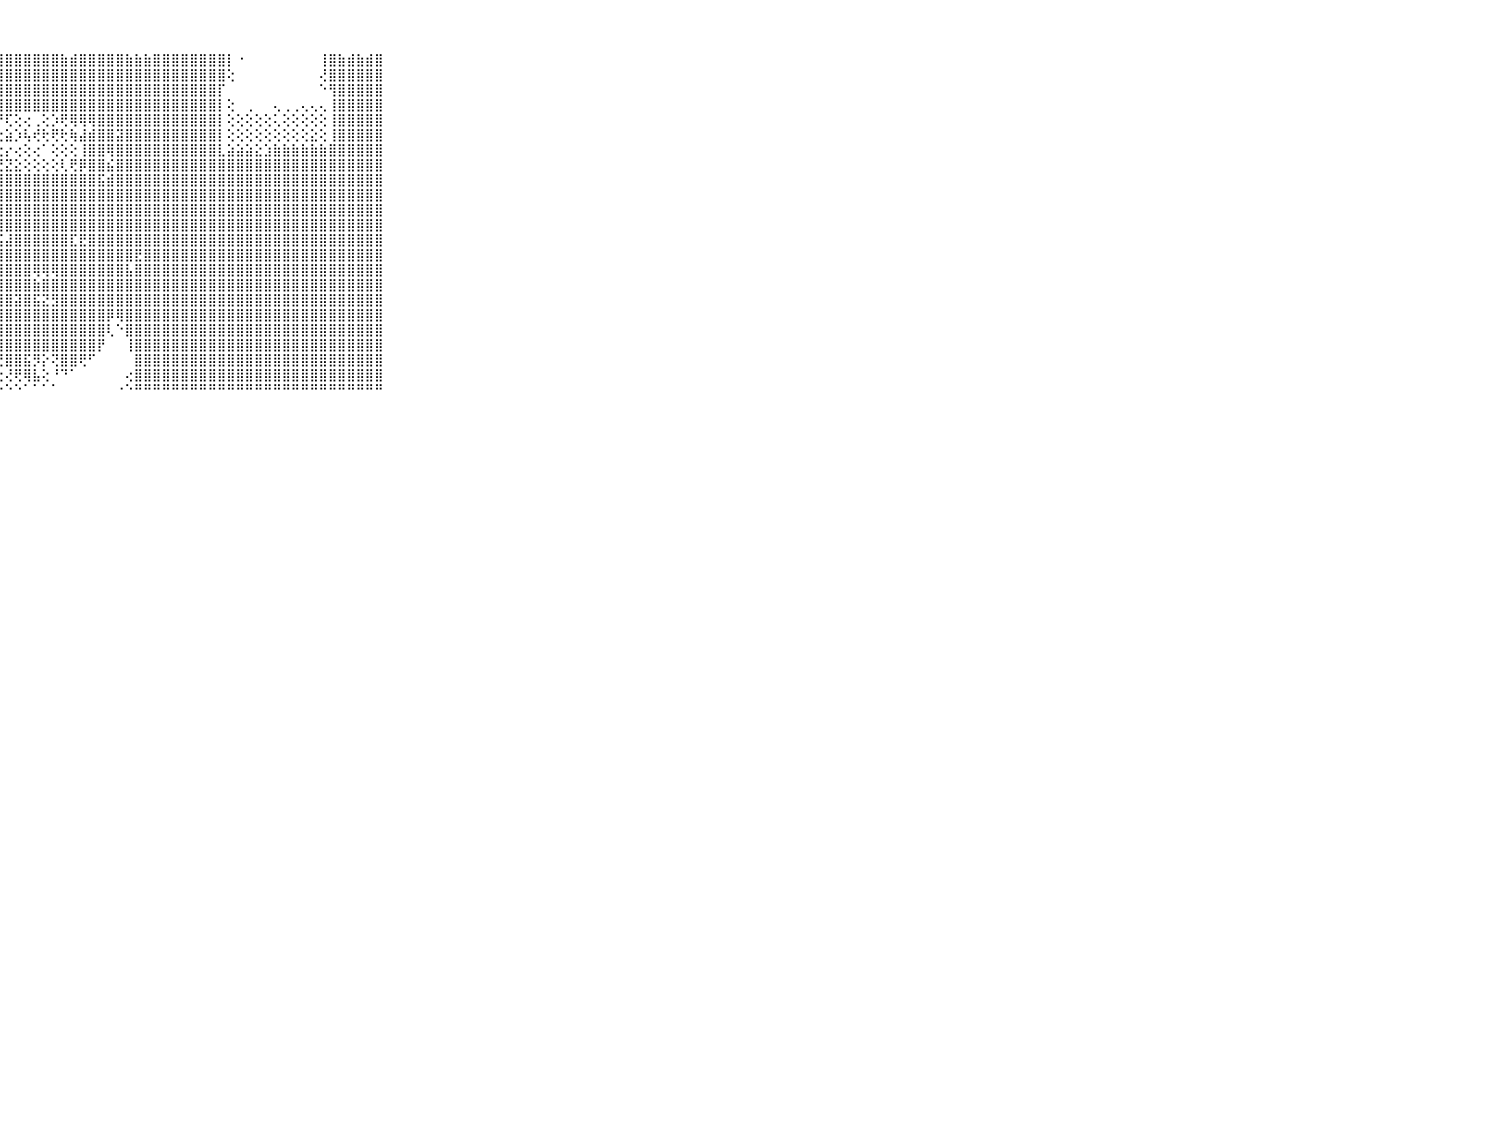

⠀⠀⠀⠀⠀⠀⠀⠀⠀⠀⠀⢱⣵⣷⣷⣷⣷⣷⣿⣿⣿⣿⣿⣿⣷⣿⣿⣿⣿⣿⣿⣿⣿⣿⣷⣾⣿⣿⣿⣿⣿⣷⣷⣷⣿⣿⣿⣿⣿⣿⣿⣿⡇⠐⠀⠀⠀⠀⠀⠀⠀⠀⢸⣿⣷⣾⣷⣾⣿⠀⠀⠀⠀⠀⠀⠀⠀⠀⠀⠀⠀
⠀⠀⠀⠀⠀⠀⠀⠀⠀⠀⠀⢿⣿⣿⣿⣿⣿⣿⣿⣿⣿⣿⣿⣿⣿⣿⣿⣿⣿⣿⣿⣿⣿⣿⣿⣿⣿⣿⣿⣿⣿⣿⣿⣿⣿⣿⣿⣿⣿⣿⣿⣿⢕⠀⠀⠀⠀⠀⠀⠀⠀⠀⢜⣿⣿⣿⣿⣿⣿⠀⠀⠀⠀⠀⠀⠀⠀⠀⠀⠀⠀
⠀⠀⠀⠀⠀⠀⠀⠀⠀⠀⠀⣕⣸⣿⣿⣿⣿⣿⣿⣿⣿⣿⣿⣿⣿⣿⣿⣿⣿⣿⣿⣿⣿⣿⣿⣿⣿⣿⣿⣿⣿⣿⣿⣿⣿⣿⣿⣿⣿⣿⣿⡏⠀⠀⠀⠀⠀⠀⠀⠀⠀⠀⠑⢻⣿⣿⣿⣿⣿⠀⠀⠀⠀⠀⠀⠀⠀⠀⠀⠀⠀
⠀⠀⠀⠀⠀⠀⠀⠀⠀⠀⠀⣿⣿⣿⣿⣿⣿⣿⣿⣿⣿⣿⣿⣿⣿⣿⣿⣿⣿⣿⣿⣿⣿⣿⣿⣿⣿⣿⣿⣿⣿⣿⣿⣿⣿⣿⣿⣿⣿⣿⣿⡇⢕⠀⢀⠀⠀⢄⢀⢀⢄⢄⢄⢸⣿⣿⣿⣿⣿⠀⠀⠀⠀⠀⠀⠀⠀⠀⠀⠀⠀
⠀⠀⠀⠀⠀⠀⠀⠀⠀⠀⠀⣿⣿⣿⣿⣿⣿⣿⣿⣿⣿⣿⣿⣿⣿⡿⢟⠟⢏⢕⢔⢀⢕⡱⢟⢿⢿⢿⣿⣿⣿⣿⣿⣿⣿⣿⣿⣿⣿⣿⣿⡇⢕⢕⢕⢕⢕⢅⢕⢕⢕⢕⢕⢸⣿⣿⣿⣿⣿⠀⠀⠀⠀⠀⠀⠀⠀⠀⠀⠀⠀
⠀⠀⠀⠀⠀⠀⠀⠀⠀⠀⠀⣿⣿⣿⣿⣿⣿⣿⣿⣿⣿⣿⣿⣿⡿⢕⢔⢕⣵⡱⢧⢞⢗⢟⢗⢷⣼⣾⣿⣿⣽⣿⣿⣿⣿⣿⣿⣿⣿⣿⣿⡇⢕⢕⢕⢕⢕⢕⢕⢕⢕⣕⢕⢸⣿⣿⣿⣿⣿⠀⠀⠀⠀⠀⠀⠀⠀⠀⠀⠀⠀
⠀⠀⠀⠀⠀⠀⠀⠀⠀⠀⠀⣿⣿⣿⣿⣿⣿⣿⣿⣿⣿⣿⣿⡿⢕⣰⣕⣑⡔⢔⢕⢔⠁⢕⢕⢕⢸⣿⣿⢿⣿⣿⣿⣿⣿⣿⣿⣿⣿⣿⣿⣇⣵⣵⣵⣕⣱⣷⣷⣷⣷⣷⣷⣿⣿⣿⣿⣿⣿⠀⠀⠀⠀⠀⠀⠀⠀⠀⠀⠀⠀
⠀⠀⠀⠀⠀⠀⠀⠀⠀⠀⠀⣿⣿⣿⣿⣿⣿⣿⣿⣿⣿⣿⣿⣷⣾⣏⡏⣜⣝⣕⢕⢕⢕⢕⢇⢟⡿⣿⣿⣮⣿⣿⣿⣿⣿⣿⣿⣿⣿⣿⣿⣿⣿⣿⣿⣿⣿⣿⣿⣿⣿⣿⣿⣿⣿⣿⣿⣿⣿⠀⠀⠀⠀⠀⠀⠀⠀⠀⠀⠀⠀
⠀⠀⠀⠀⠀⠀⠀⠀⠀⠀⠀⣿⣿⣿⣿⣿⣿⣿⣿⣿⣿⣿⣿⡇⢜⣿⣿⣿⣿⣿⣿⣿⣿⣿⣿⣿⣿⣿⣯⣾⣿⣿⣿⣿⣿⣿⣿⣿⣿⣿⣿⣿⣿⣿⣿⣿⣿⣿⣿⣿⣿⣿⣿⣿⣿⣿⣿⣿⣿⠀⠀⠀⠀⠀⠀⠀⠀⠀⠀⠀⠀
⠀⠀⠀⠀⠀⠀⠀⠀⠀⠀⠀⣿⣿⣿⣿⣿⣿⣿⣿⣿⣿⣿⣿⢕⢱⣿⣿⣿⣿⣿⣿⣿⣿⣿⣿⣿⣿⣿⣿⣿⣿⣿⣿⣿⣿⣿⣿⣿⣿⣿⣿⣿⣿⣿⣿⣿⣿⣿⣿⣿⣿⣿⣿⣿⣿⣿⣿⣿⣿⠀⠀⠀⠀⠀⠀⠀⠀⠀⠀⠀⠀
⠀⠀⠀⠀⠀⠀⠀⠀⠀⠀⠀⣸⣿⣿⣿⣿⣿⣿⣿⣿⣿⣟⣿⢕⢸⣿⣿⣿⣿⣿⣿⣿⣿⣿⣿⣿⣿⣿⣿⣿⣿⣿⣿⣿⣿⣿⣿⣿⣿⣿⣿⣿⣿⣿⣿⣿⣿⣿⣿⣿⣿⣿⣿⣿⣿⣿⣿⣿⣿⠀⠀⠀⠀⠀⠀⠀⠀⠀⠀⠀⠀
⠀⠀⠀⠀⠀⠀⠀⠀⠀⠀⠀⣿⣿⣿⣿⣿⣿⣿⣿⣿⣿⣿⣿⡇⢼⣿⣿⣿⣿⣿⣿⣿⣿⣿⣿⣿⣿⣿⣿⣿⣿⣿⣿⣿⣿⣿⣿⣿⣿⣿⣿⣿⣿⣿⣿⣿⣿⣿⣿⣿⣿⣿⣿⣿⣿⣿⣿⣿⣿⠀⠀⠀⠀⠀⠀⠀⠀⠀⠀⠀⠀
⠀⠀⠀⠀⠀⠀⠀⠀⠀⠀⠀⣼⣿⣿⣿⣿⣿⣿⣿⣿⣿⣿⣿⣷⣼⣿⣿⣯⣼⣿⣿⣿⣿⣿⣿⣏⣟⣿⣿⣿⣿⣿⣿⣿⣿⣿⣿⣿⣿⣿⣿⣿⣿⣿⣿⣿⣿⣿⣿⣿⣿⣿⣿⣿⣿⣿⣿⣿⣿⠀⠀⠀⠀⠀⠀⠀⠀⠀⠀⠀⠀
⠀⠀⠀⠀⠀⠀⠀⠀⠀⠀⠀⣿⣿⣿⣿⣿⣿⣿⣿⣿⣿⣿⣿⣿⣿⣿⣿⣿⣿⣿⣿⣿⣿⣿⣿⣿⣿⣿⣿⣿⣿⣿⣟⣿⣿⣿⣿⣿⣿⣿⣿⣿⣿⣿⣿⣿⣿⣿⣿⣿⣿⣿⣿⣿⣿⣿⣿⣿⣿⠀⠀⠀⠀⠀⠀⠀⠀⠀⠀⠀⠀
⠀⠀⠀⠀⠀⠀⠀⠀⠀⠀⠀⣿⣿⣿⣿⣿⣿⣿⣿⣿⣿⣿⣿⣿⣿⣿⣿⣿⣿⣿⣿⢿⢿⢿⣿⣿⣿⣿⣿⣿⣿⣧⣿⣿⣿⣿⣿⣿⣿⣿⣿⣿⣿⣿⣿⣿⣿⣿⣿⣿⣿⣿⣿⣿⣿⣿⣿⣿⣿⠀⠀⠀⠀⠀⠀⠀⠀⠀⠀⠀⠀
⠀⠀⠀⠀⠀⠀⠀⠀⠀⠀⠀⢿⣿⣿⣿⣿⣿⣿⣿⣿⣿⣿⣿⣿⣿⣿⣿⣿⣿⣿⣿⣷⣿⣿⣿⣿⣿⣿⣿⣿⣿⣿⣿⣿⣿⣿⣿⣿⣿⣿⣿⣿⣿⣿⣿⣿⣿⣿⣿⣿⣿⣿⣿⣿⣿⣿⣿⣿⣿⠀⠀⠀⠀⠀⠀⠀⠀⠀⠀⠀⠀
⠀⠀⠀⠀⠀⠀⠀⠀⠀⠀⠀⣿⣿⣿⣿⣿⣿⣿⣿⣿⣿⣿⣿⣿⣿⣿⣿⣿⣿⣽⣿⣯⣝⣻⣿⣿⣿⣿⣿⣿⣿⣿⣿⣿⣿⣿⣿⣿⣿⣿⣿⣿⣿⣿⣿⣿⣿⣿⣿⣿⣿⣿⣿⣿⣿⣿⣿⣿⣿⠀⠀⠀⠀⠀⠀⠀⠀⠀⠀⠀⠀
⠀⠀⠀⠀⠀⠀⠀⠀⠀⠀⠀⣿⣿⣿⣿⣿⣿⣿⣿⣿⣿⣿⣿⣿⣿⣿⣿⣿⣿⣿⣿⣿⣿⣿⣿⣿⣿⣿⣿⡿⢿⣿⣿⣿⣿⣿⣿⣿⣿⣿⣿⣿⣿⣿⣿⣿⣿⣿⣿⣿⣿⣿⣿⣿⣿⣿⣿⣿⣿⠀⠀⠀⠀⠀⠀⠀⠀⠀⠀⠀⠀
⠀⠀⠀⠀⠀⠀⠀⠀⠀⠀⠀⣿⣿⣿⣿⣿⣿⣿⣿⣿⣿⣿⣿⣿⣿⣿⣿⣿⣿⣿⣿⣿⣿⣿⣿⣿⣿⣿⣿⢇⠑⣿⣿⣿⣿⣿⣿⣿⣿⣿⣿⣿⣿⣿⣿⣿⣿⣿⣿⣿⣿⣿⣿⣿⣿⣿⣿⣿⣿⠀⠀⠀⠀⠀⠀⠀⠀⠀⠀⠀⠀
⠀⠀⠀⠀⠀⠀⠀⠀⠀⠀⠀⣿⣿⣿⣿⣿⣿⣿⣿⣿⣿⣿⣿⣿⣿⣿⡇⢹⣿⣿⣿⣿⣿⣿⣿⣿⣿⣿⡟⠀⠀⢸⣿⣿⣿⣿⣿⣿⣿⣿⣿⣿⣿⣿⣿⣿⣿⣿⣿⣿⣿⣿⣿⣿⣿⣿⣿⣿⣿⠀⠀⠀⠀⠀⠀⠀⠀⠀⠀⠀⠀
⠀⠀⠀⠀⠀⠀⠀⠀⠀⠀⠀⣿⣿⣿⣿⣿⣿⣿⣿⣿⣿⣿⣿⣿⣿⣿⢕⢜⣿⣿⣯⡻⡕⢝⣿⣿⢟⠋⠀⠀⠀⠀⣿⣿⣿⣿⣿⣿⣿⣿⣿⣿⣿⣿⣿⣿⣿⣿⣿⣿⣿⣿⣿⣿⣿⣿⣿⣿⣿⠀⠀⠀⠀⠀⠀⠀⠀⠀⠀⠀⠀
⠀⠀⠀⠀⠀⠀⠀⠀⠀⠀⠀⣿⣿⣿⣿⣿⣿⣿⣿⣿⣿⣿⣿⣿⣿⣿⢕⢕⢜⢟⢿⣧⢕⠘⠙⠁⠀⠀⠀⠀⠀⢔⣿⣿⣿⣿⣿⣿⣿⣿⣿⣿⣿⣿⣿⣿⣿⣿⣿⣿⣿⣿⣿⣿⣿⣿⣿⣿⣿⠀⠀⠀⠀⠀⠀⠀⠀⠀⠀⠀⠀
⠀⠀⠀⠀⠀⠀⠀⠀⠀⠀⠀⠛⠛⠛⠛⠛⠛⠛⠛⠛⠛⠛⠛⠛⠛⠛⠑⠑⠑⠑⠁⠁⠁⠁⠀⠀⠀⠀⠀⠀⠐⠑⠛⠛⠛⠛⠛⠛⠛⠛⠛⠛⠛⠛⠛⠛⠛⠛⠛⠛⠛⠛⠛⠛⠛⠛⠛⠛⠛⠀⠀⠀⠀⠀⠀⠀⠀⠀⠀⠀⠀